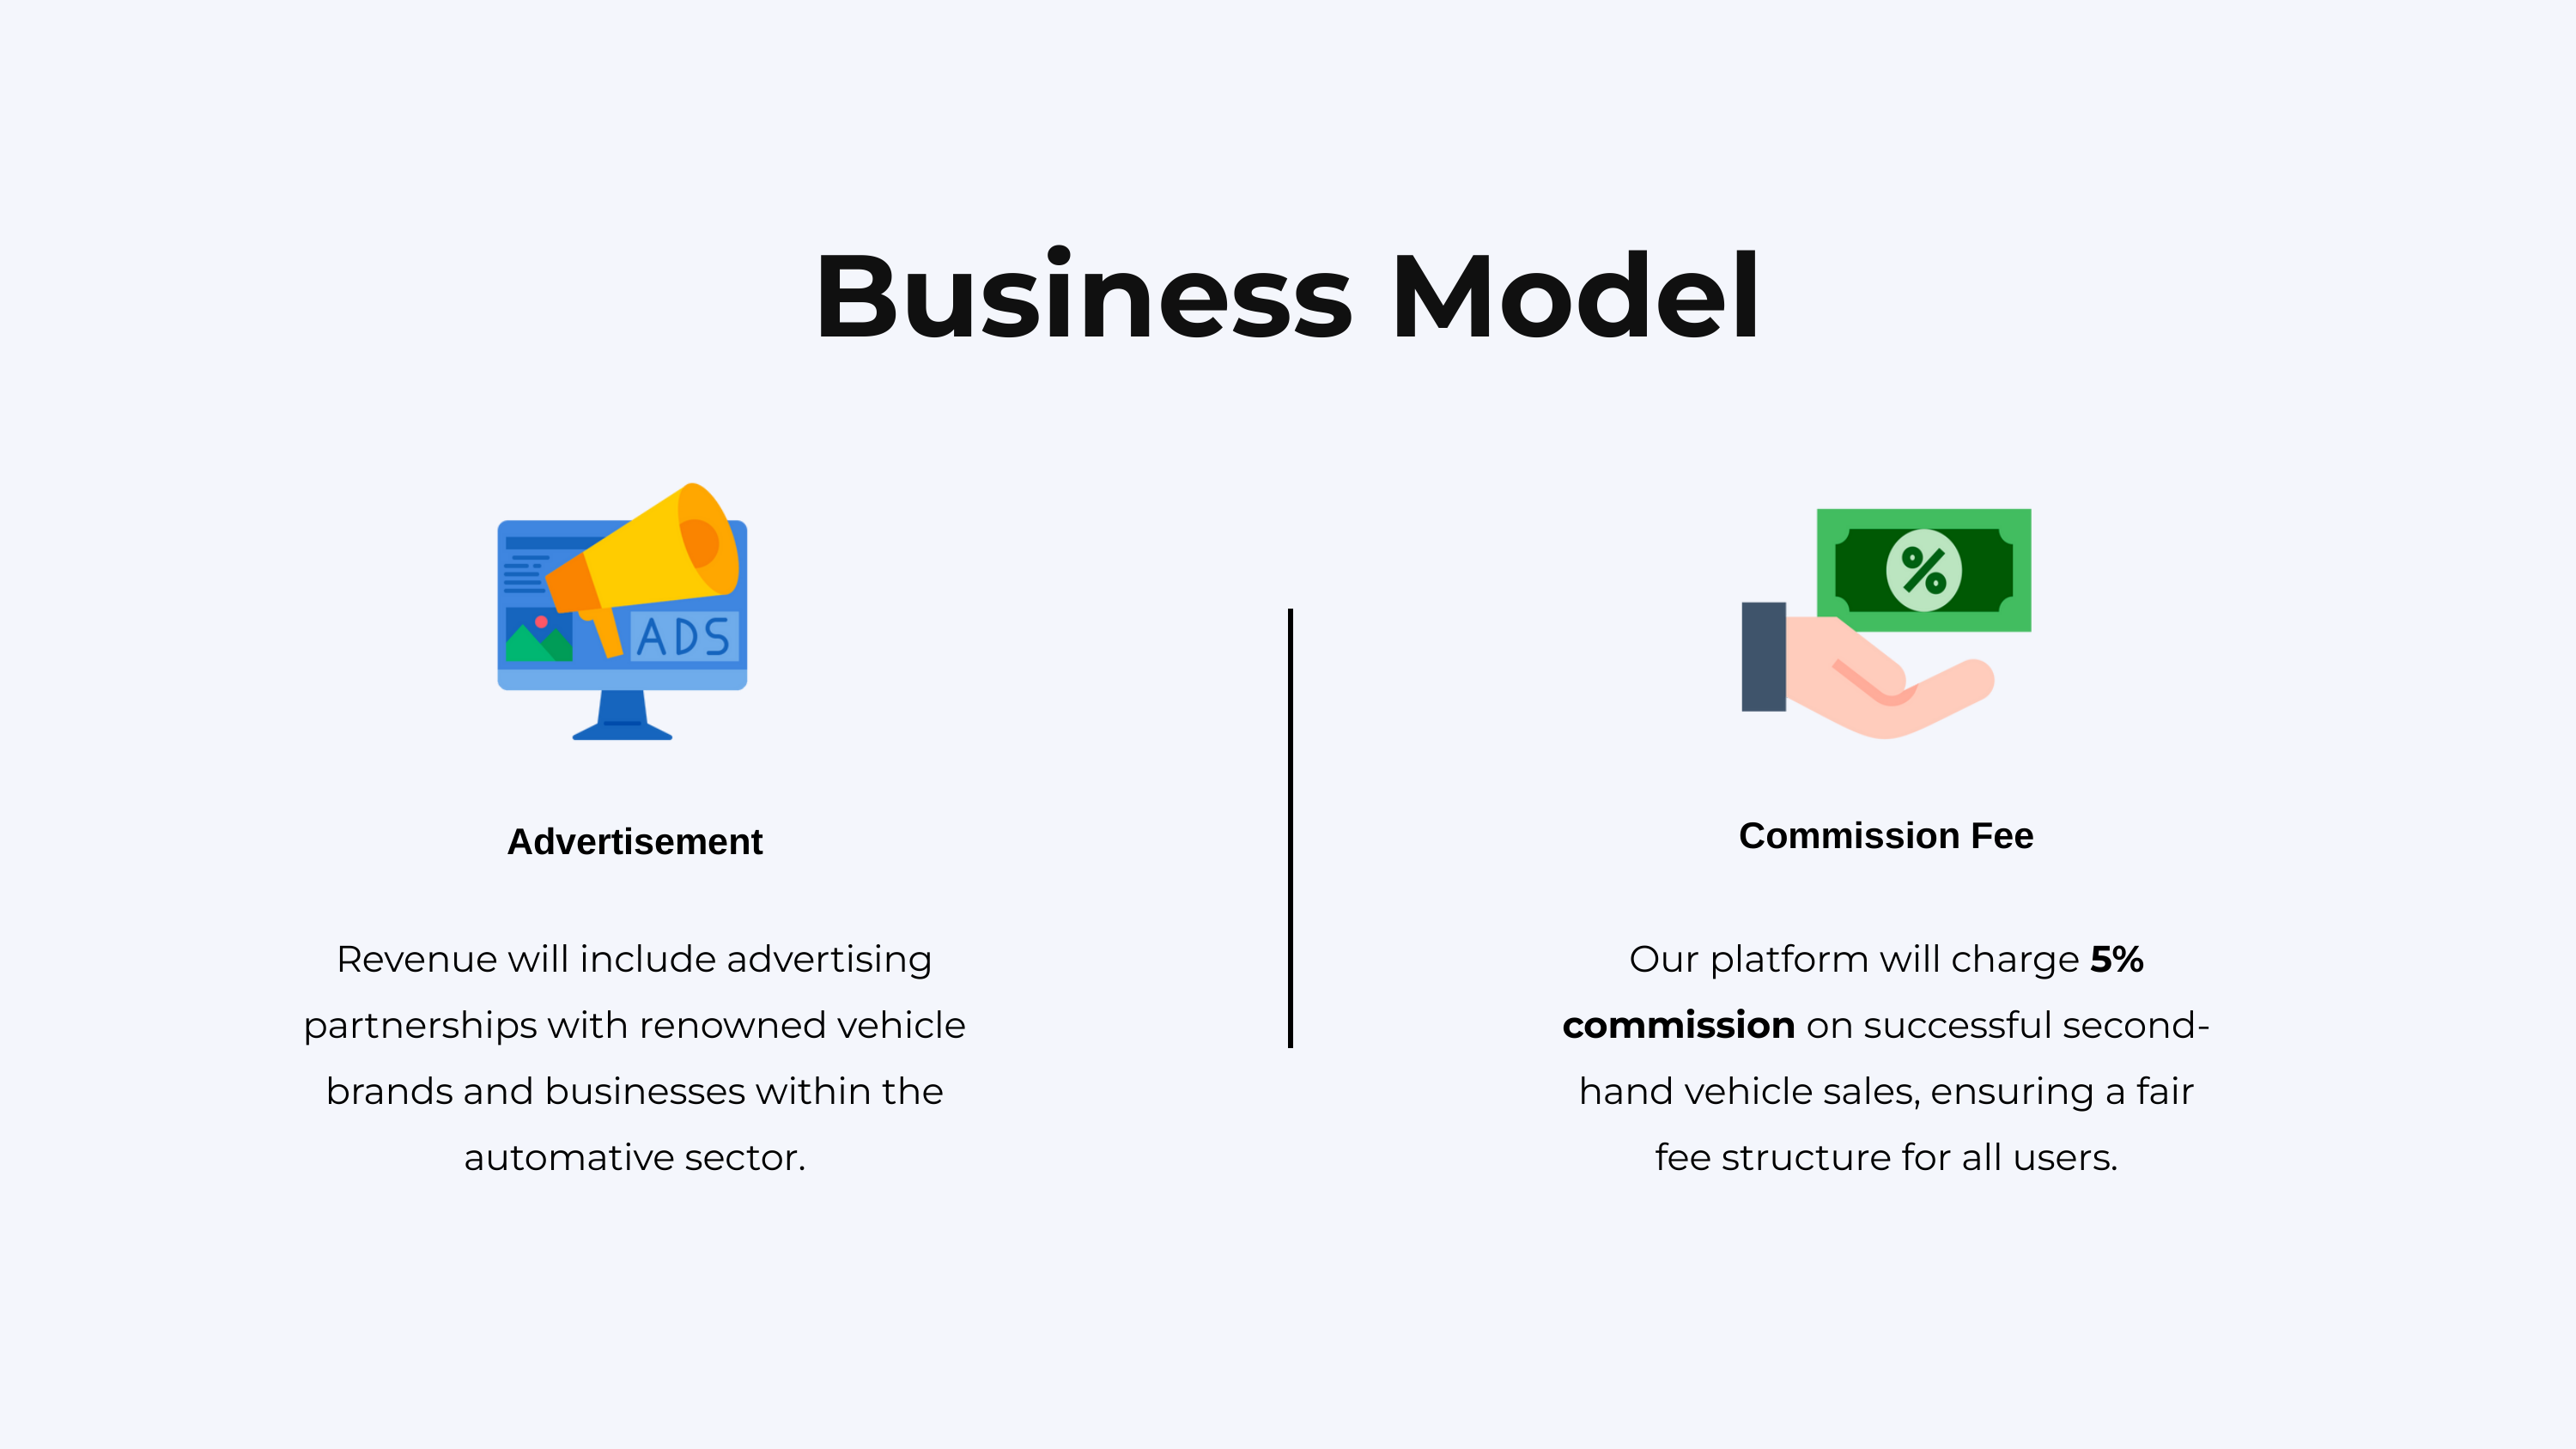

Business Model

Commission Fee
Advertisement
Revenue will include advertising partnerships with renowned vehicle brands and businesses within the automative sector.
Our platform will charge 5% commission on successful second-hand vehicle sales, ensuring a fair fee structure for all users.